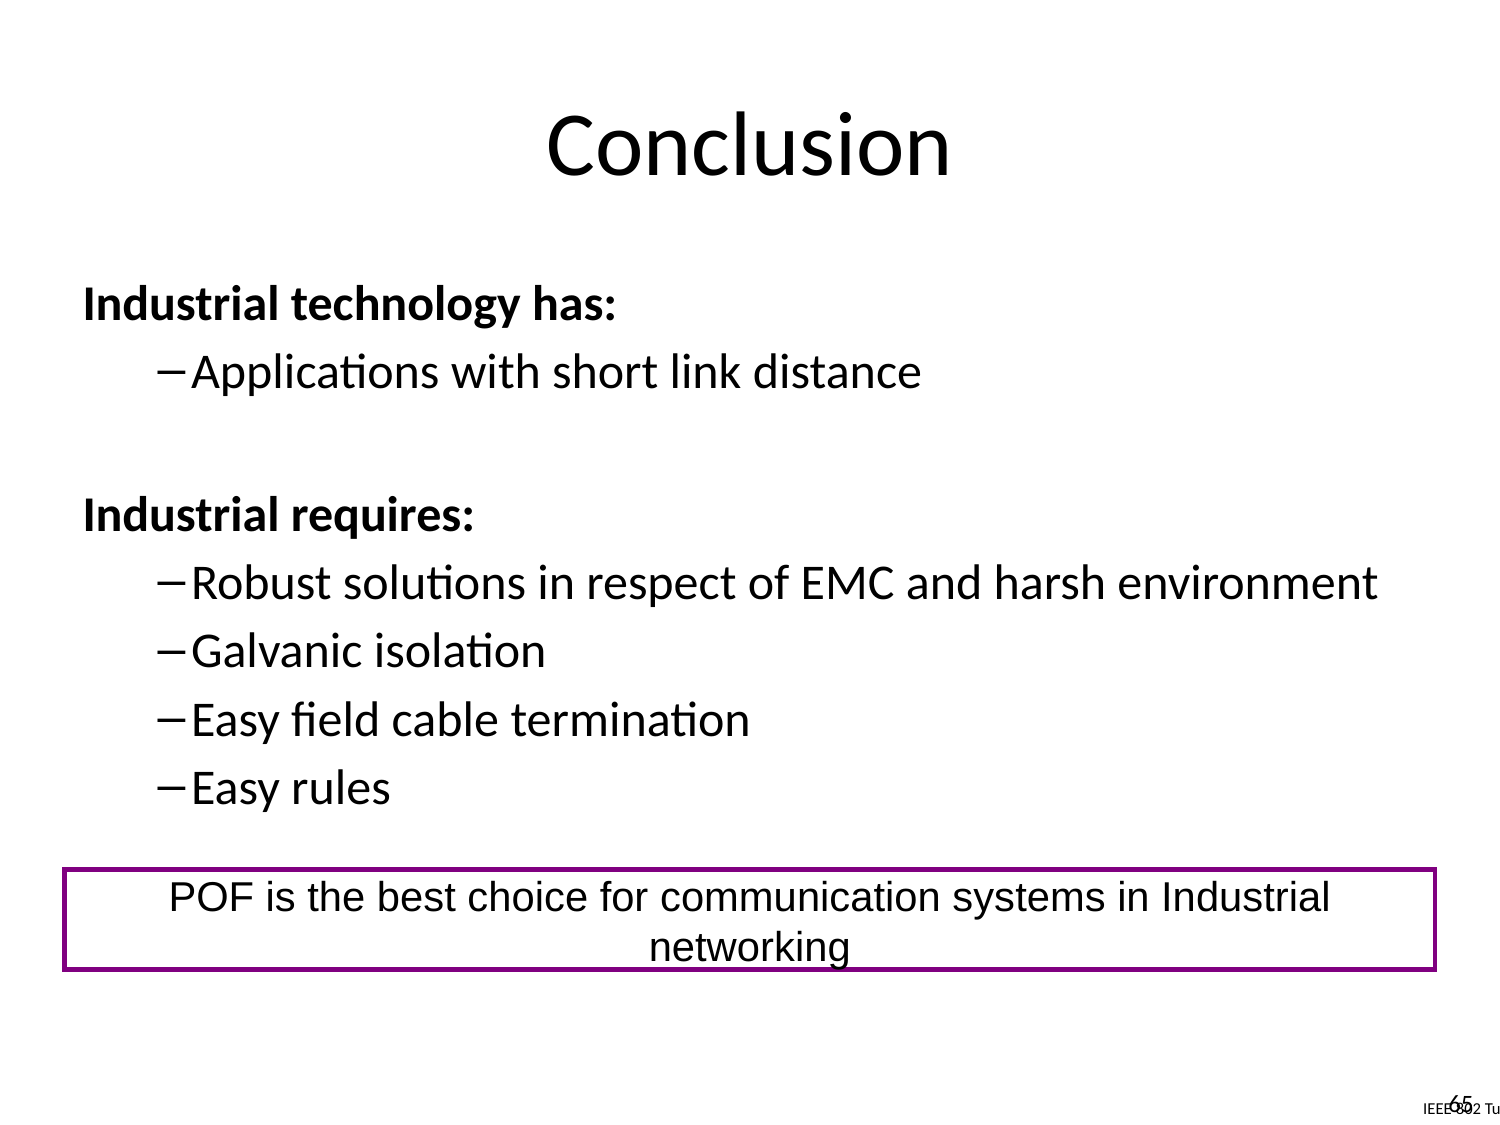

# Conclusion
Industrial technology has:
Applications with short link distance

Industrial requires:
Robust solutions in respect of EMC and harsh environment
Galvanic isolation
Easy field cable termination
Easy rules
POF is the best choice for communication systems in Industrial networking
65